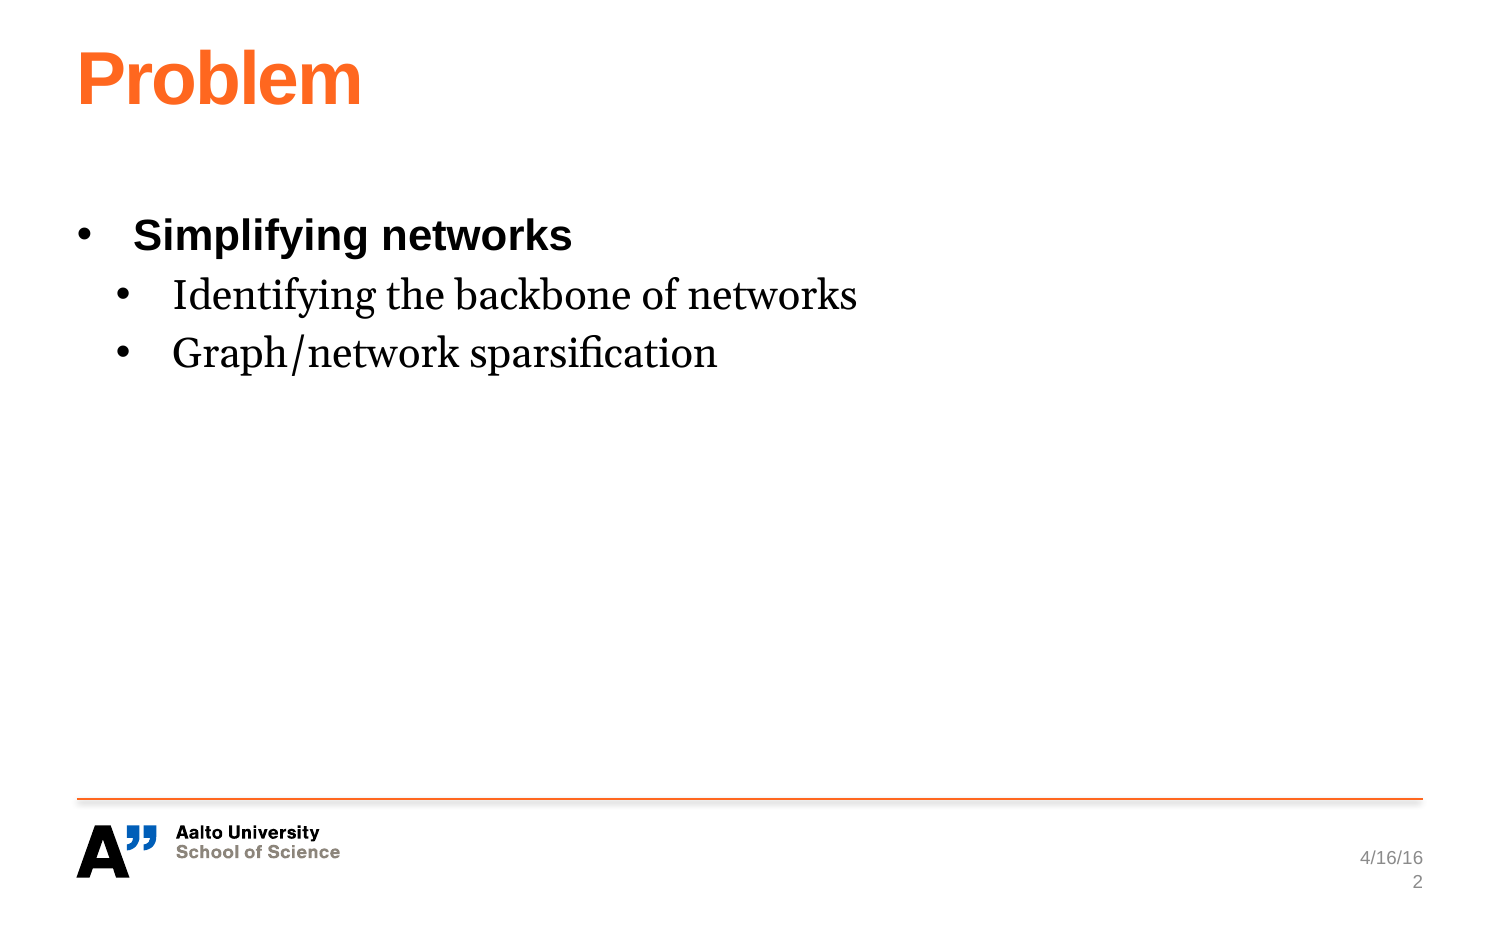

# Problem
Simplifying networks
Identifying the backbone of networks
Graph/network sparsification
4/16/16
2